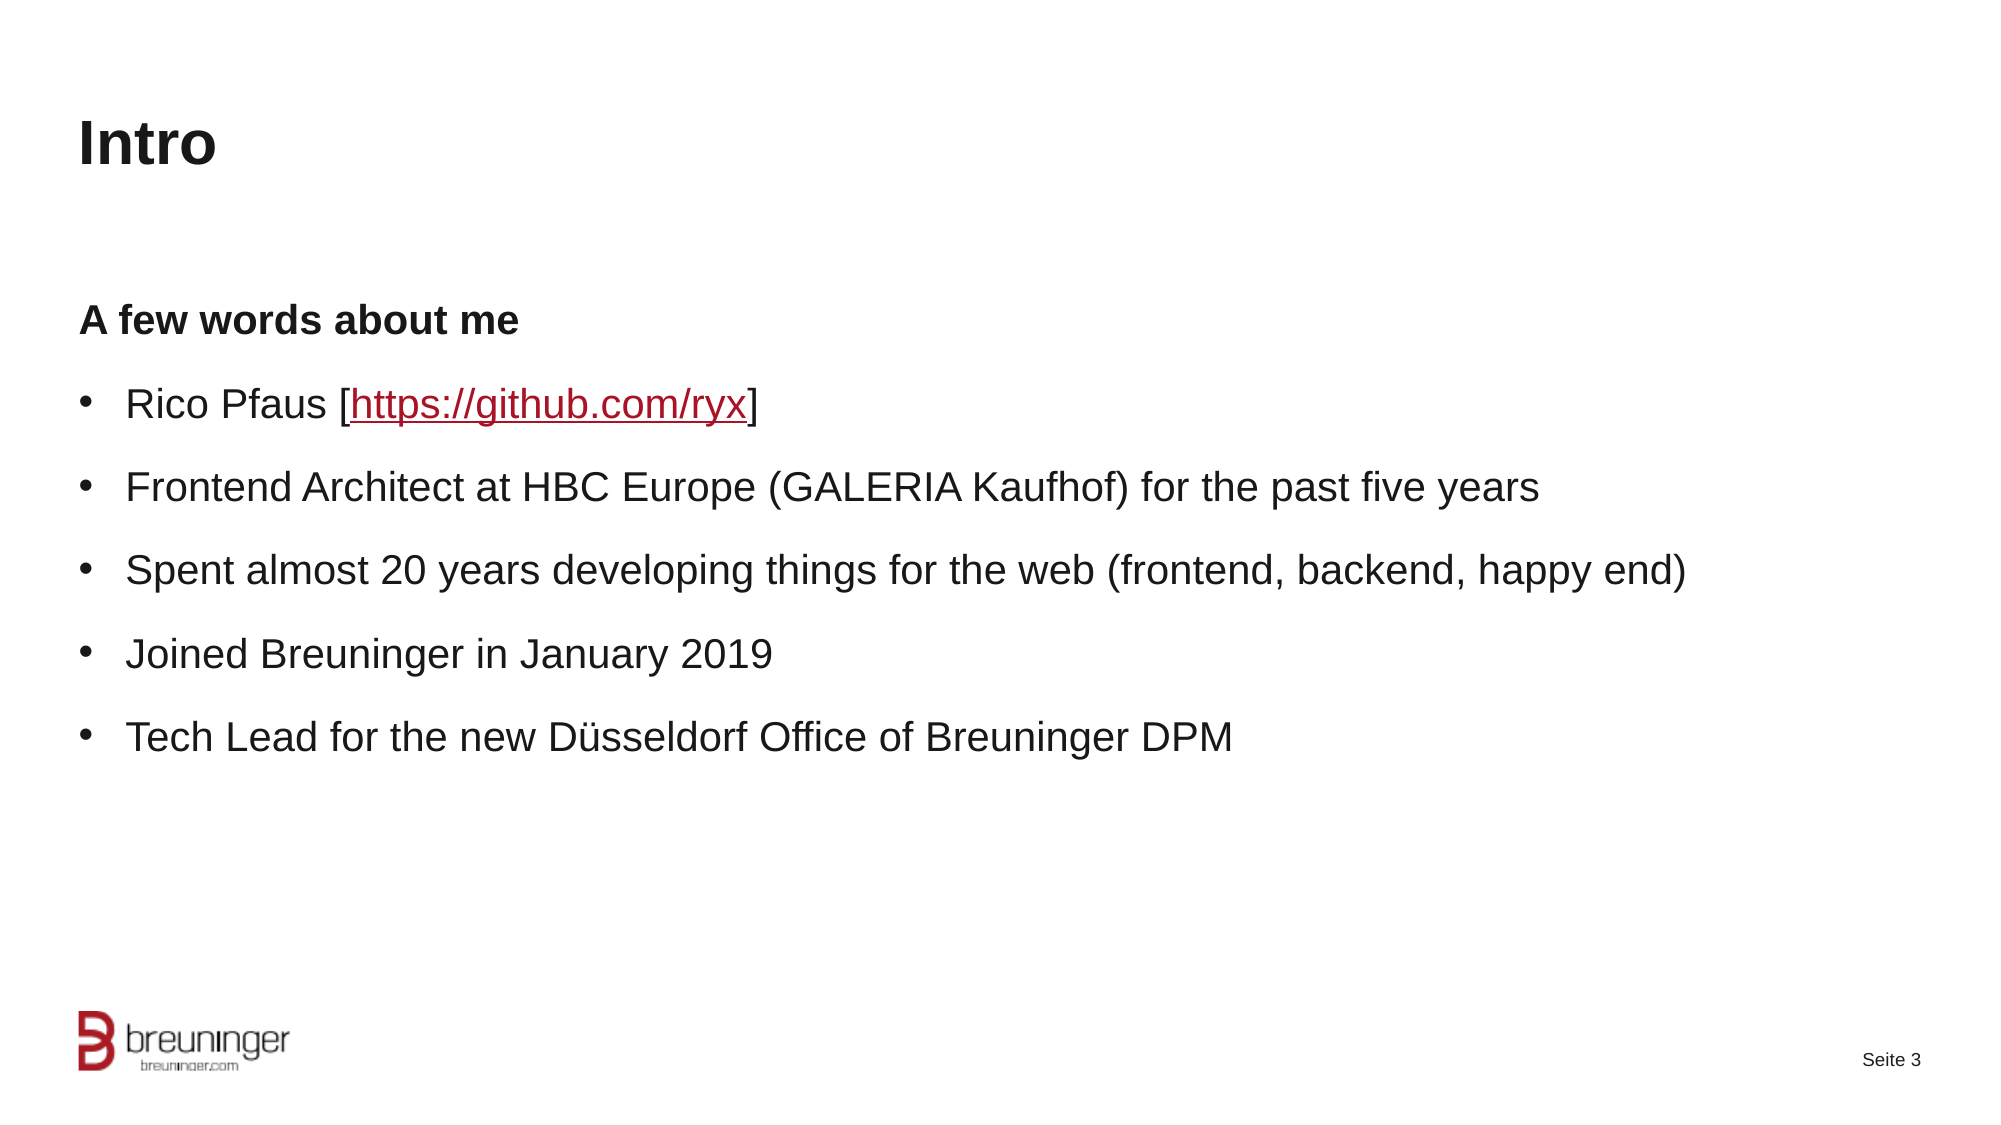

# Intro
A few words about me
Rico Pfaus [https://github.com/ryx]
Frontend Architect at HBC Europe (GALERIA Kaufhof) for the past five years
Spent almost 20 years developing things for the web (frontend, backend, happy end)
Joined Breuninger in January 2019
Tech Lead for the new Düsseldorf Office of Breuninger DPM